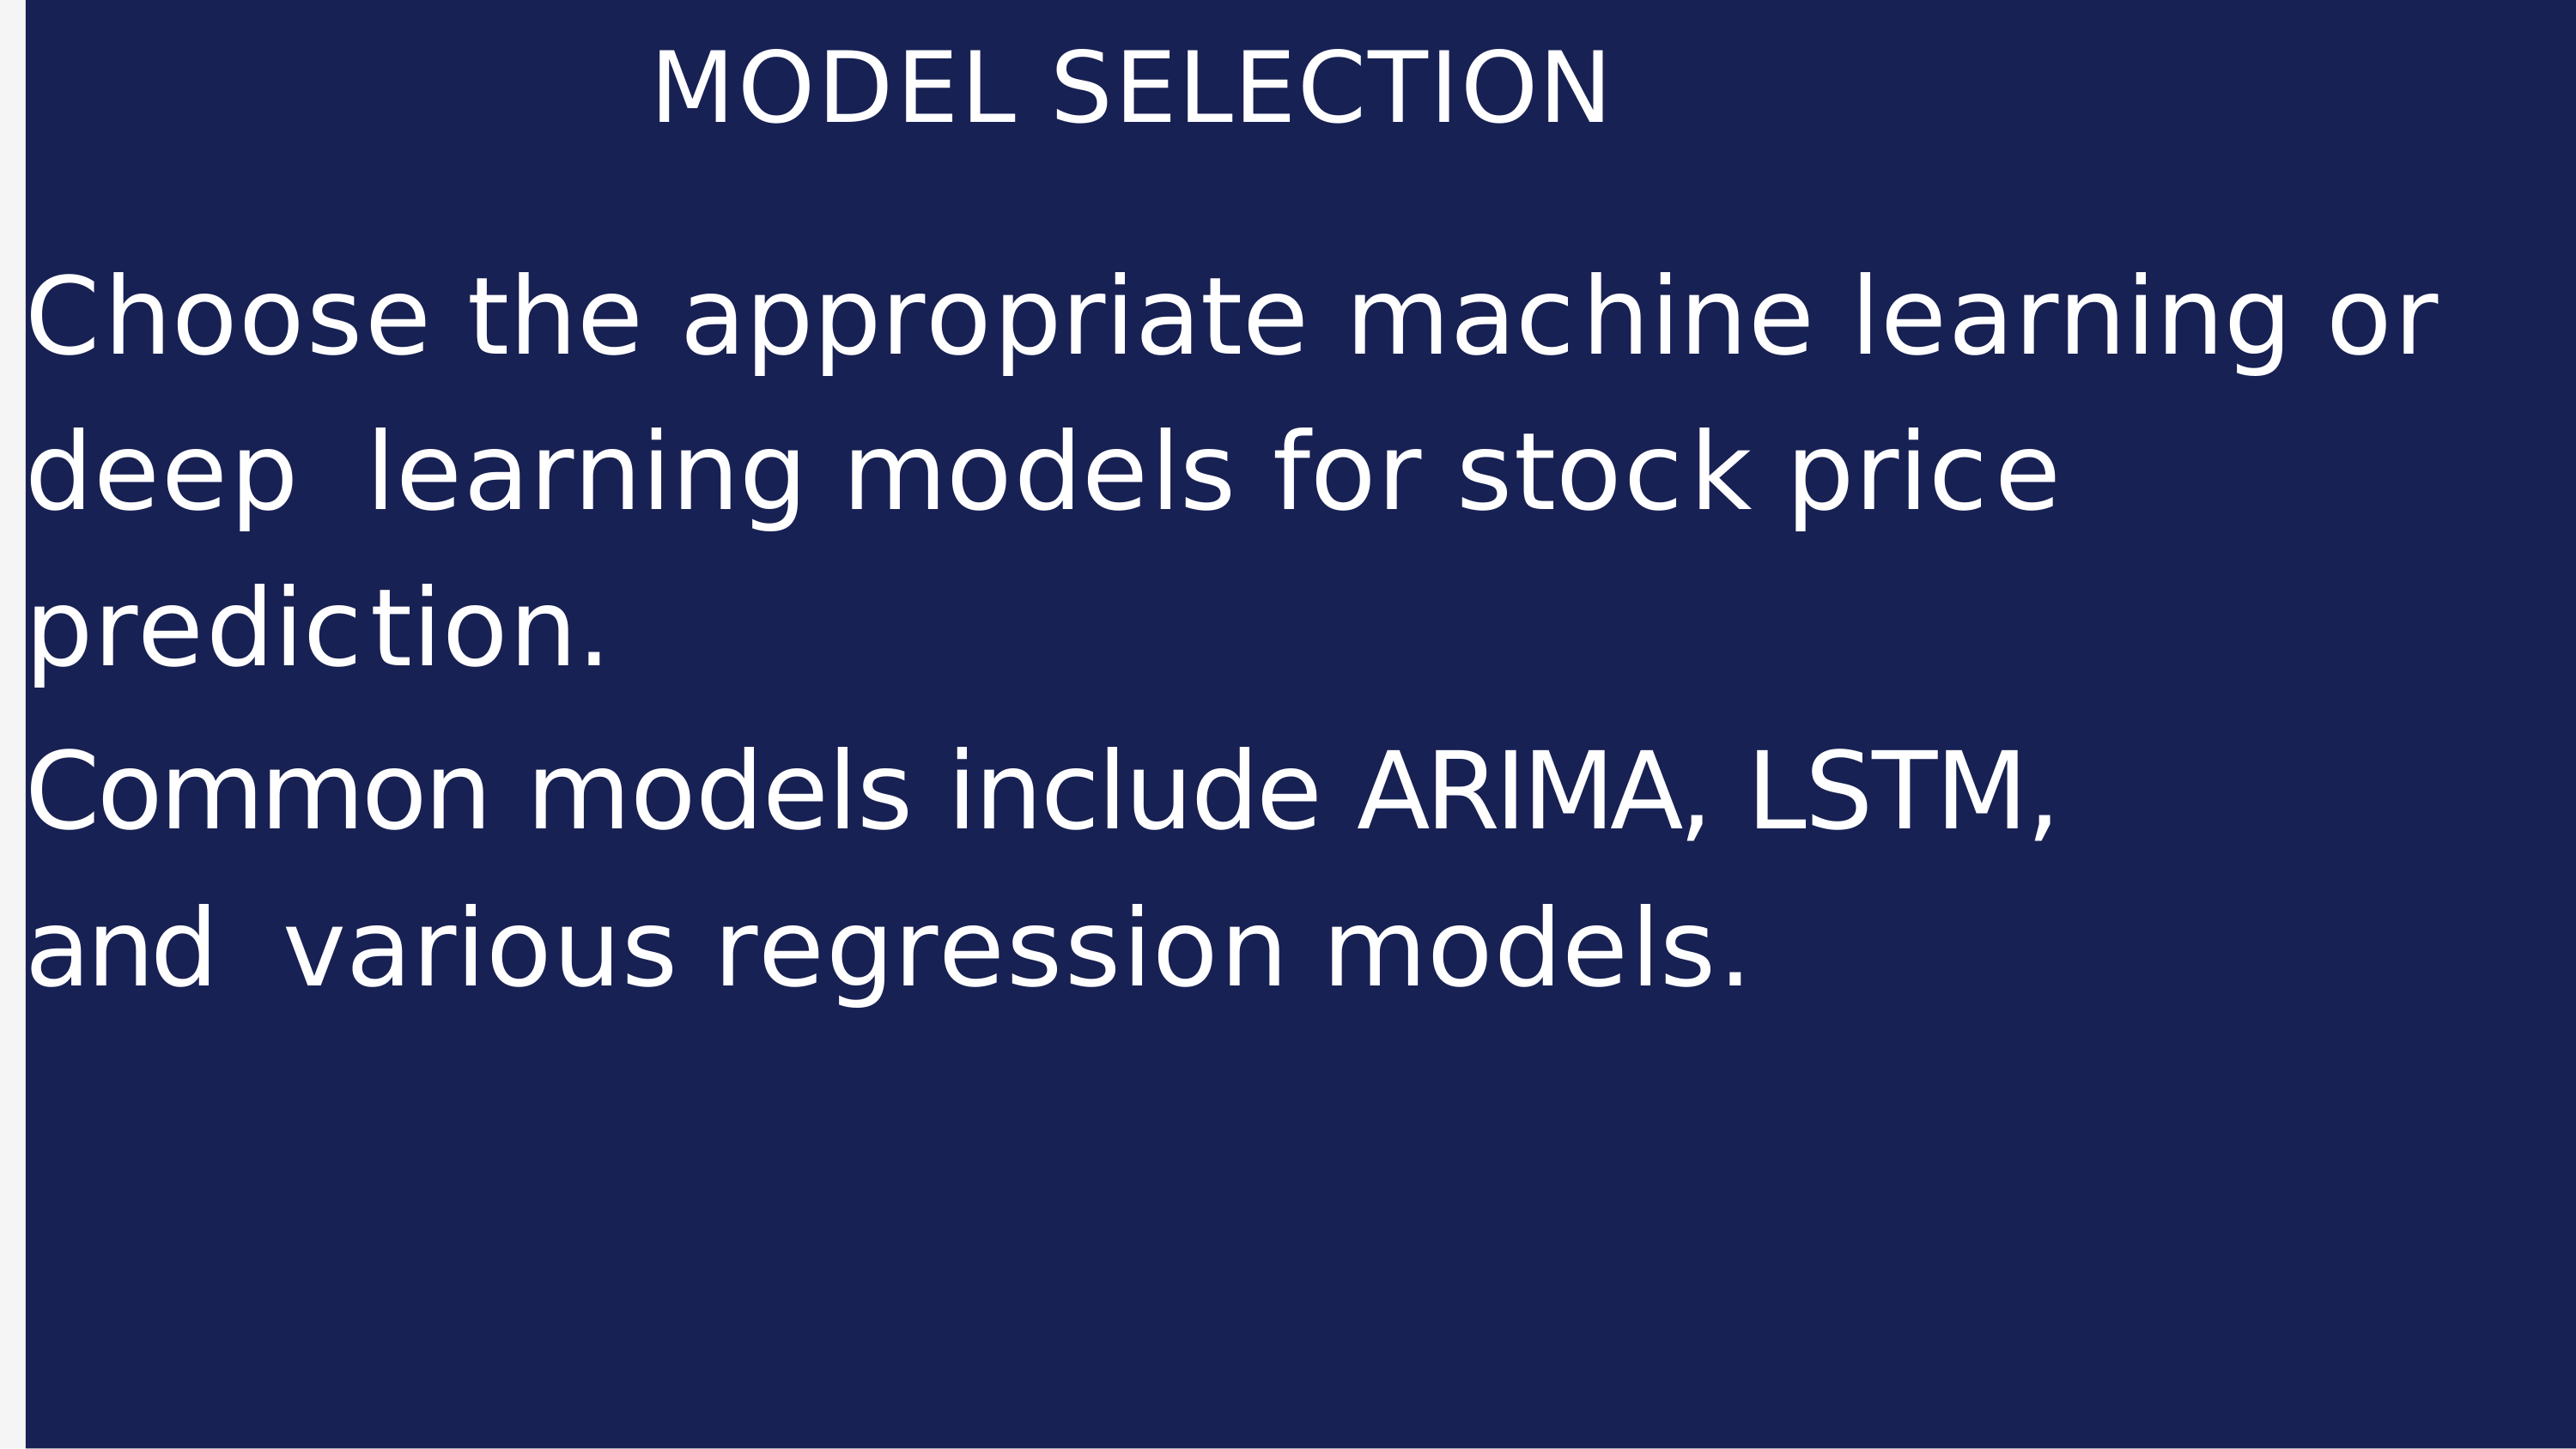

# MODEL SELECTION
Choose the appropriate machine learning or deep  learning models for stock price prediction.
Common models include ARIMA, LSTM, and  various regression models.